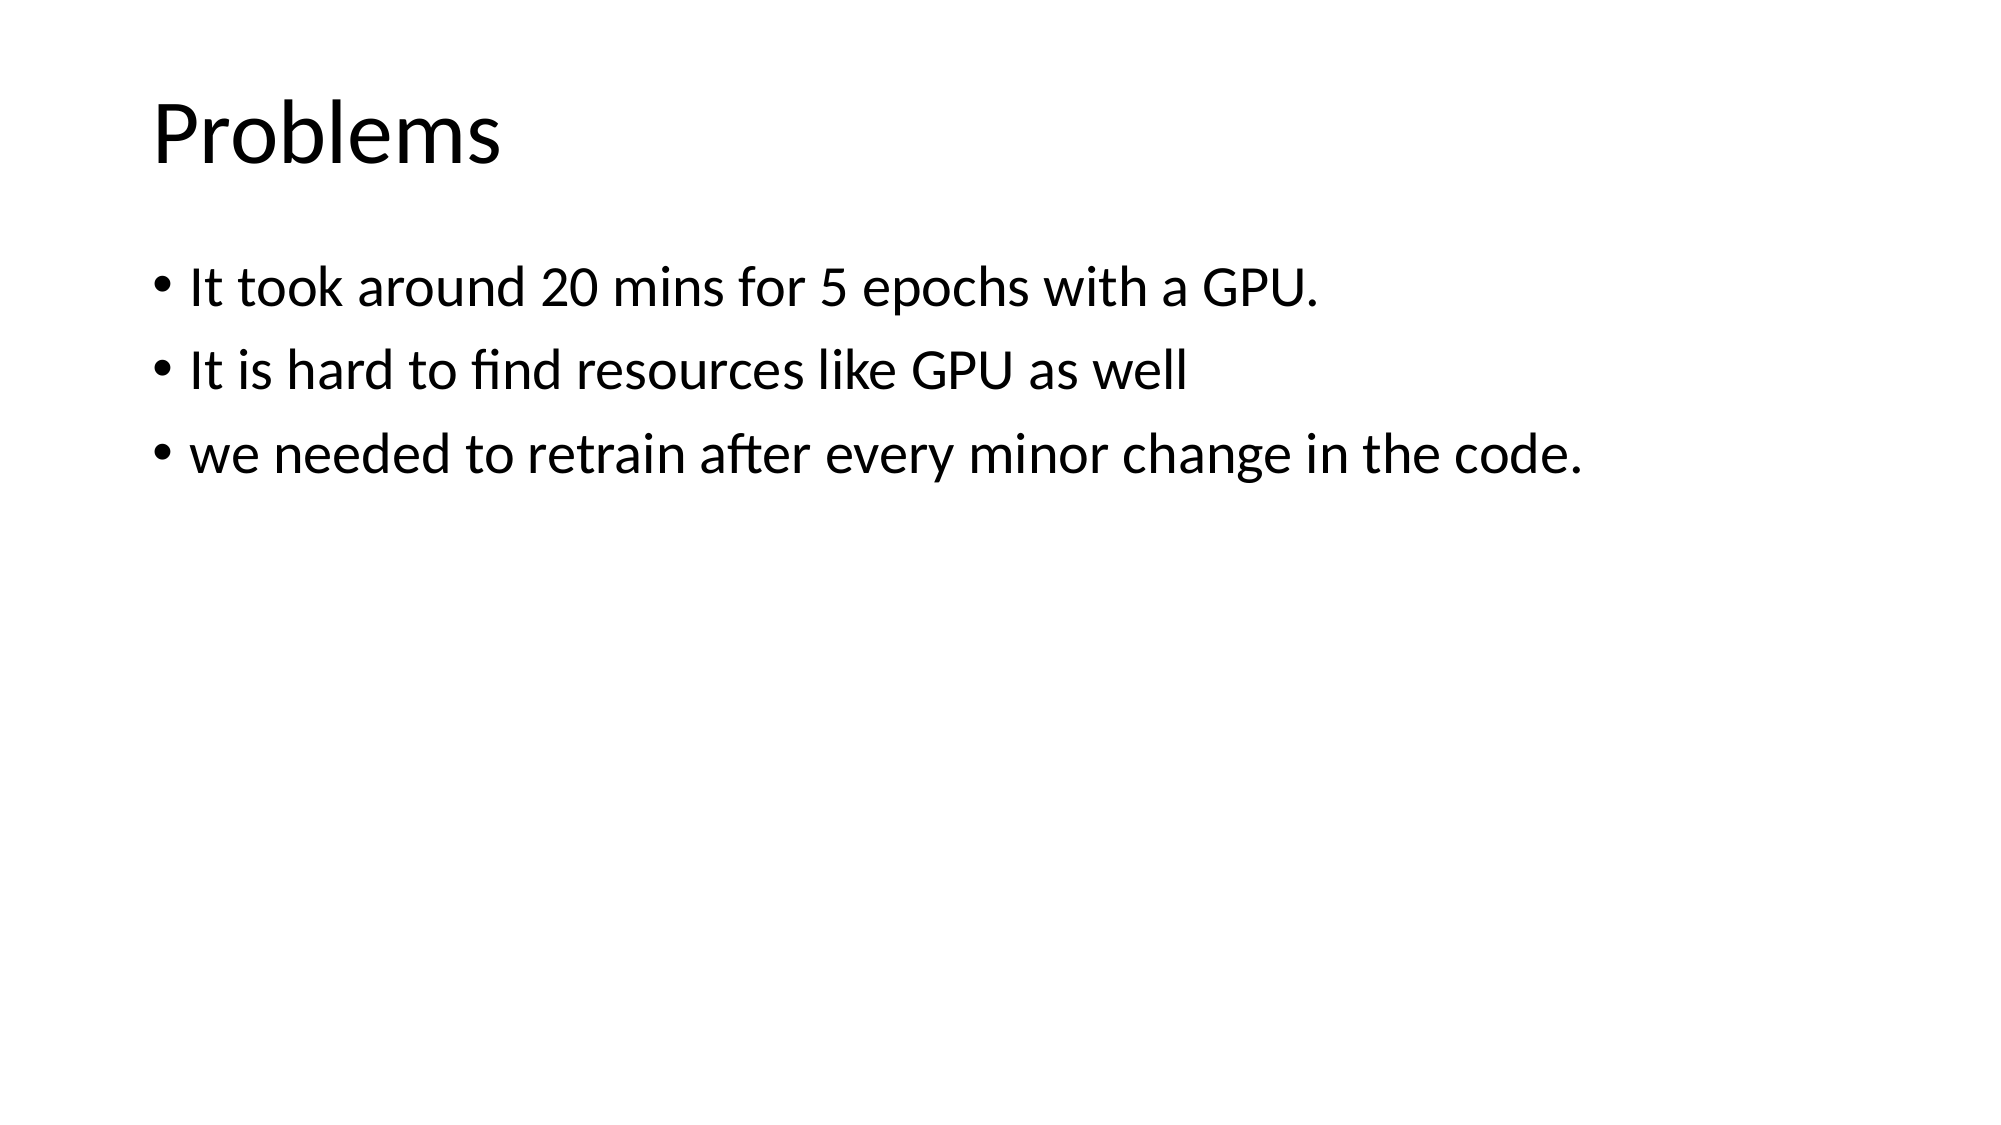

# Problems
It took around 20 mins for 5 epochs with a GPU.
It is hard to find resources like GPU as well
we needed to retrain after every minor change in the code.